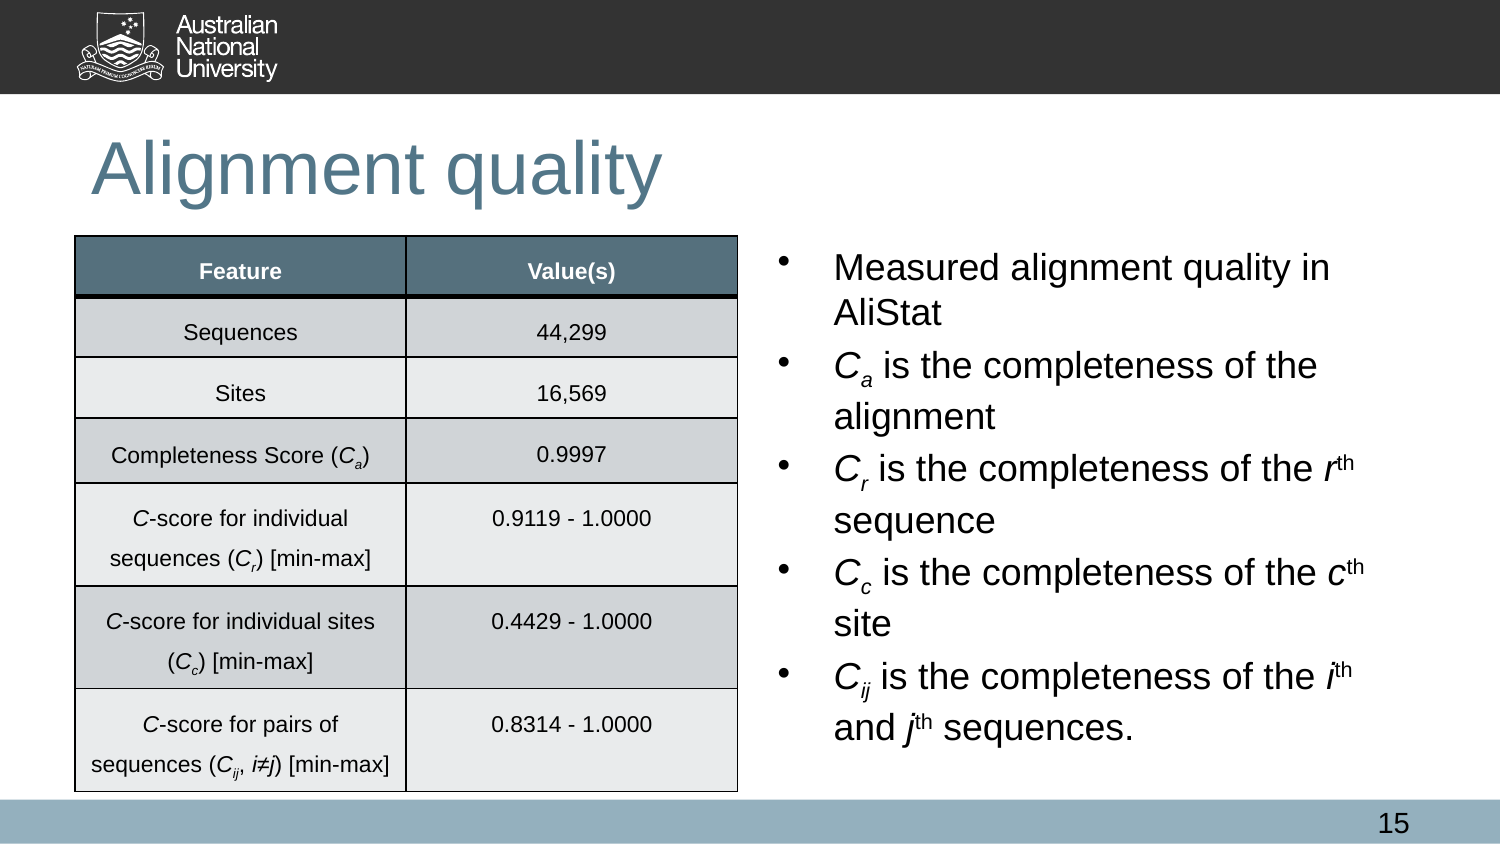

# Alignment quality
| Feature | Value(s) |
| --- | --- |
| Sequences | 44,299 |
| Sites | 16,569 |
| Completeness Score (Ca) | 0.9997 |
| C-score for individual sequences (Cr) [min-max] | 0.9119 - 1.0000 |
| C-score for individual sites (Cc) [min-max] | 0.4429 - 1.0000 |
| C-score for pairs of sequences (Cij, i≠j) [min-max] | 0.8314 - 1.0000 |
Measured alignment quality in AliStat
Ca is the completeness of the alignment
Cr is the completeness of the rth sequence
Cc is the completeness of the cth site
Cij is the completeness of the ith and jth sequences.
15